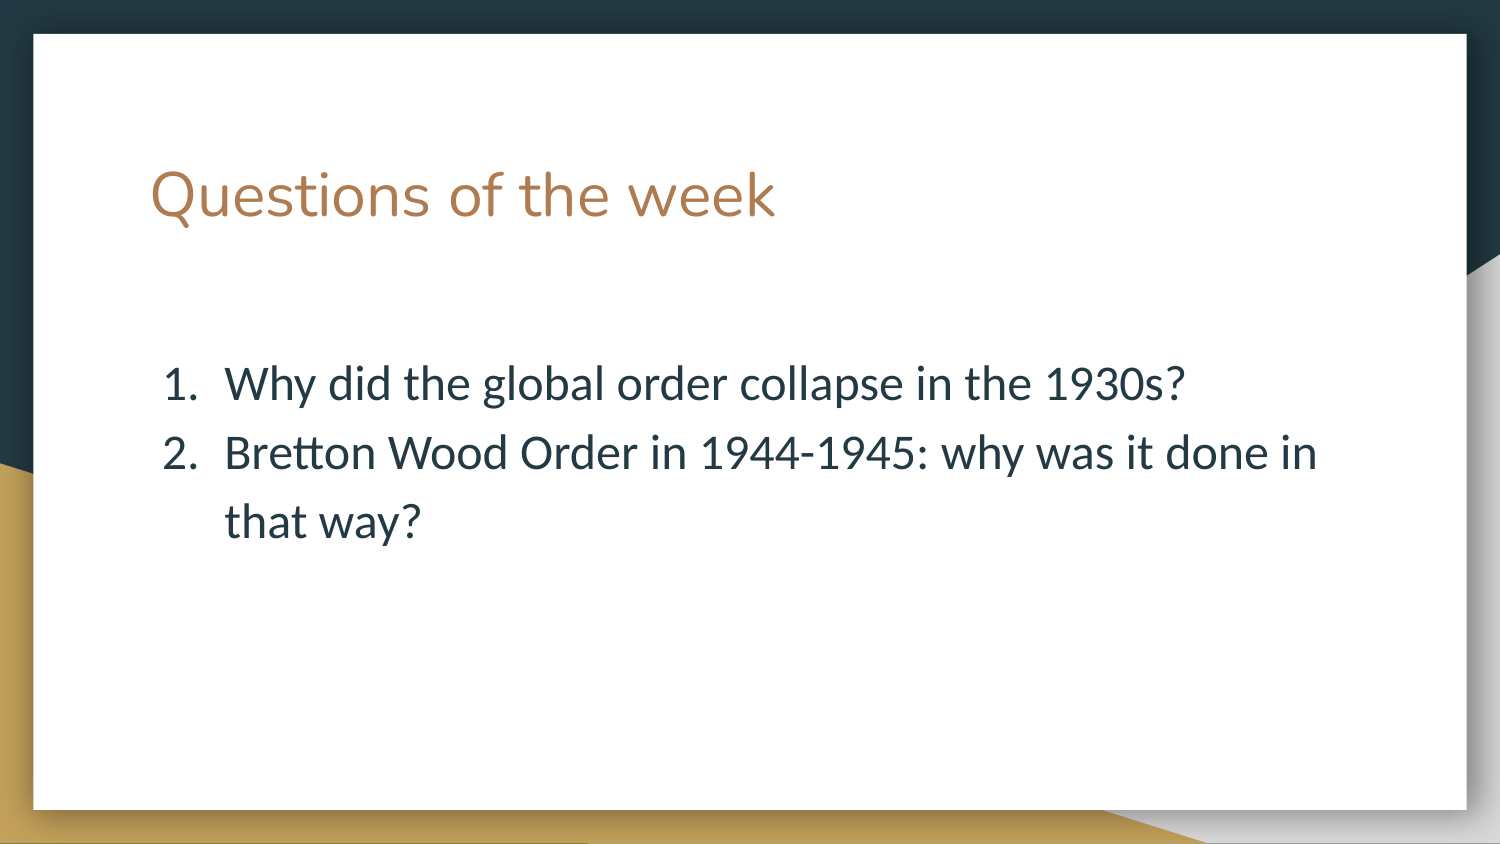

# Questions of the week
Why did the global order collapse in the 1930s?
Bretton Wood Order in 1944-1945: why was it done in that way?